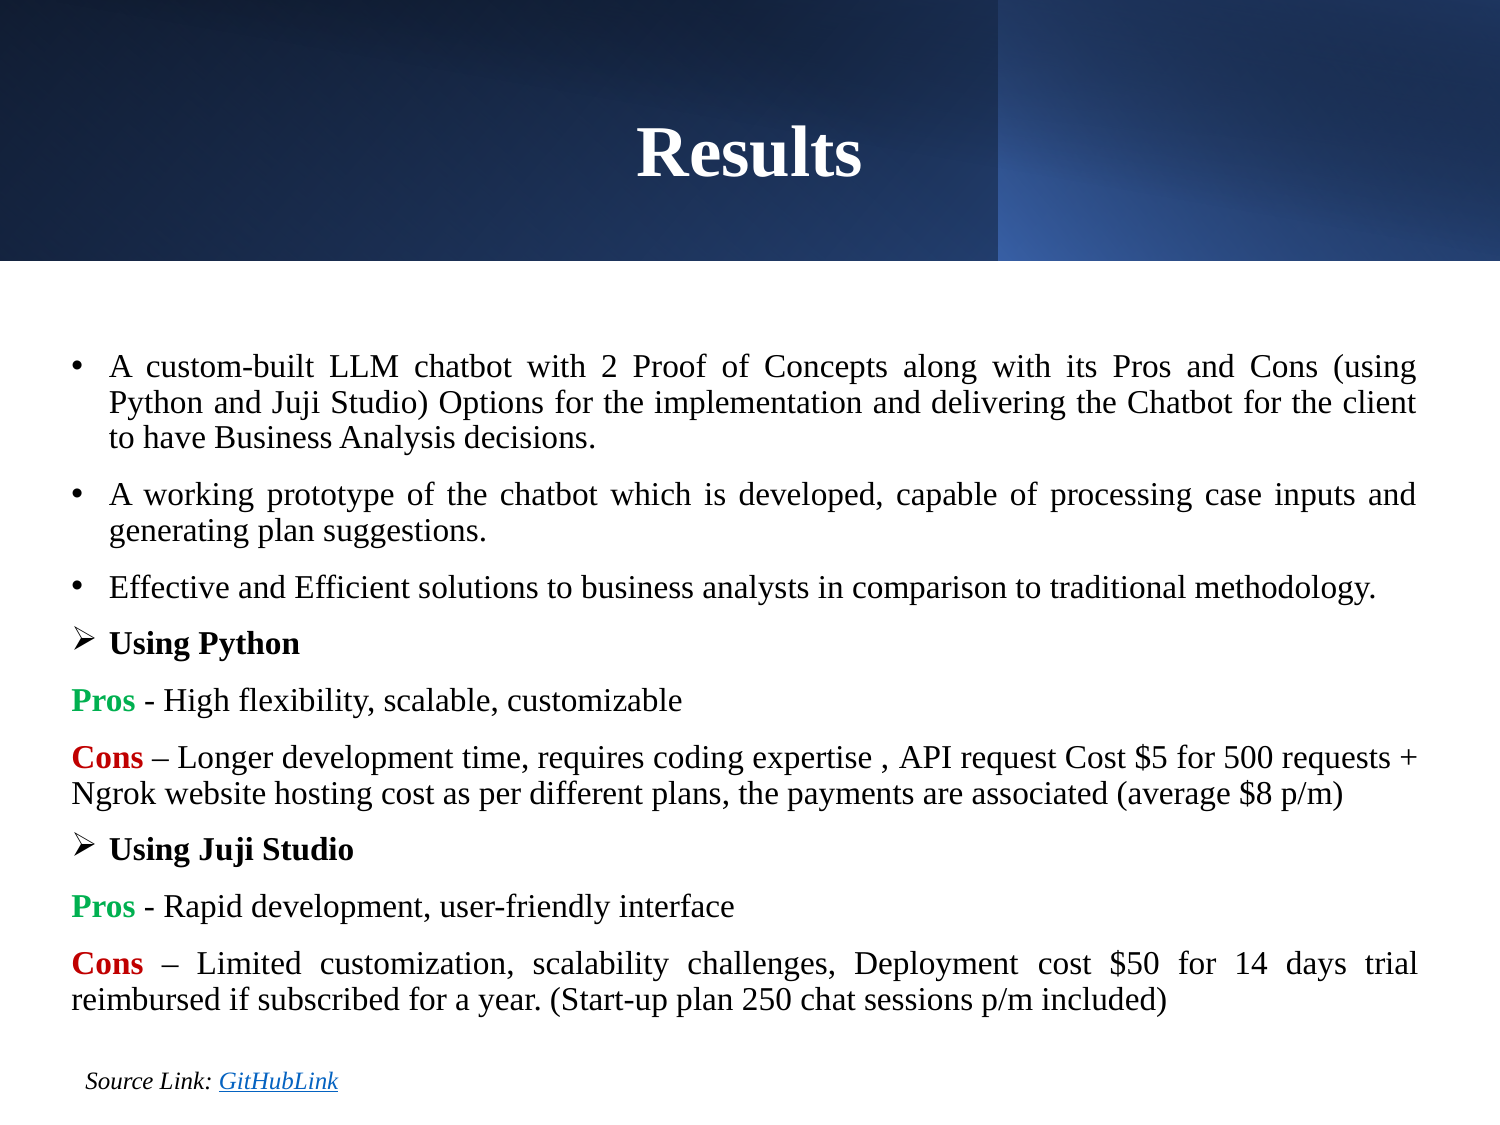

# Results

A custom-built LLM chatbot with 2 Proof of Concepts along with its Pros and Cons (using Python and Juji Studio) Options for the implementation and delivering the Chatbot for the client to have Business Analysis decisions.
A working prototype of the chatbot which is developed, capable of processing case inputs and generating plan suggestions.
Effective and Efficient solutions to business analysts in comparison to traditional methodology.
Using Python
Pros - High flexibility, scalable, customizable
Cons – Longer development time, requires coding expertise , API request Cost $5 for 500 requests + Ngrok website hosting cost as per different plans, the payments are associated (average $8 p/m)
Using Juji Studio
Pros - Rapid development, user-friendly interface
Cons – Limited customization, scalability challenges, Deployment cost $50 for 14 days trial reimbursed if subscribed for a year. (Start-up plan 250 chat sessions p/m included)
Source Link: GitHubLink